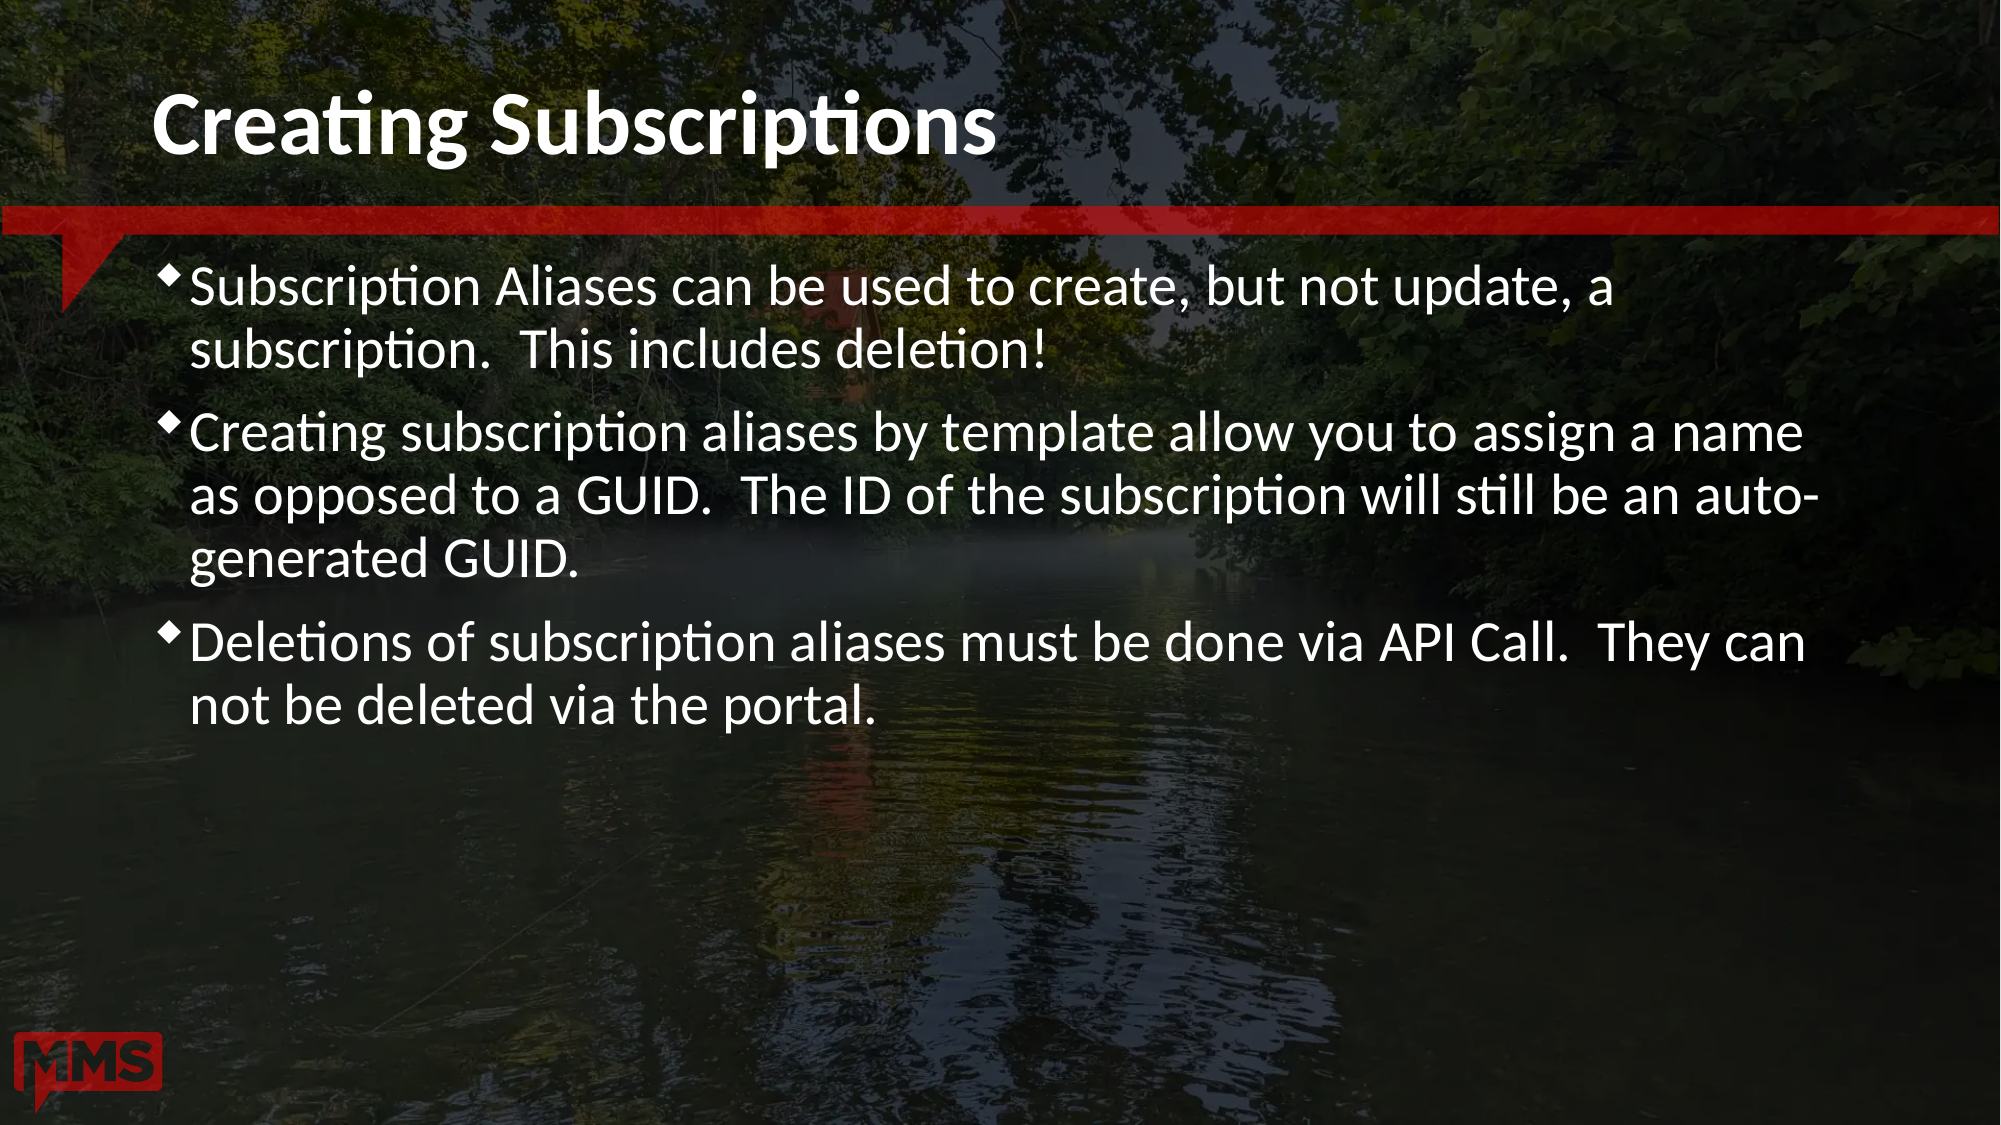

# Creating Subscriptions
Subscription Aliases can be used to create, but not update, a subscription.  This includes deletion!
Creating subscription aliases by template allow you to assign a name as opposed to a GUID.  The ID of the subscription will still be an auto-generated GUID.
Deletions of subscription aliases must be done via API Call.  They can not be deleted via the portal.